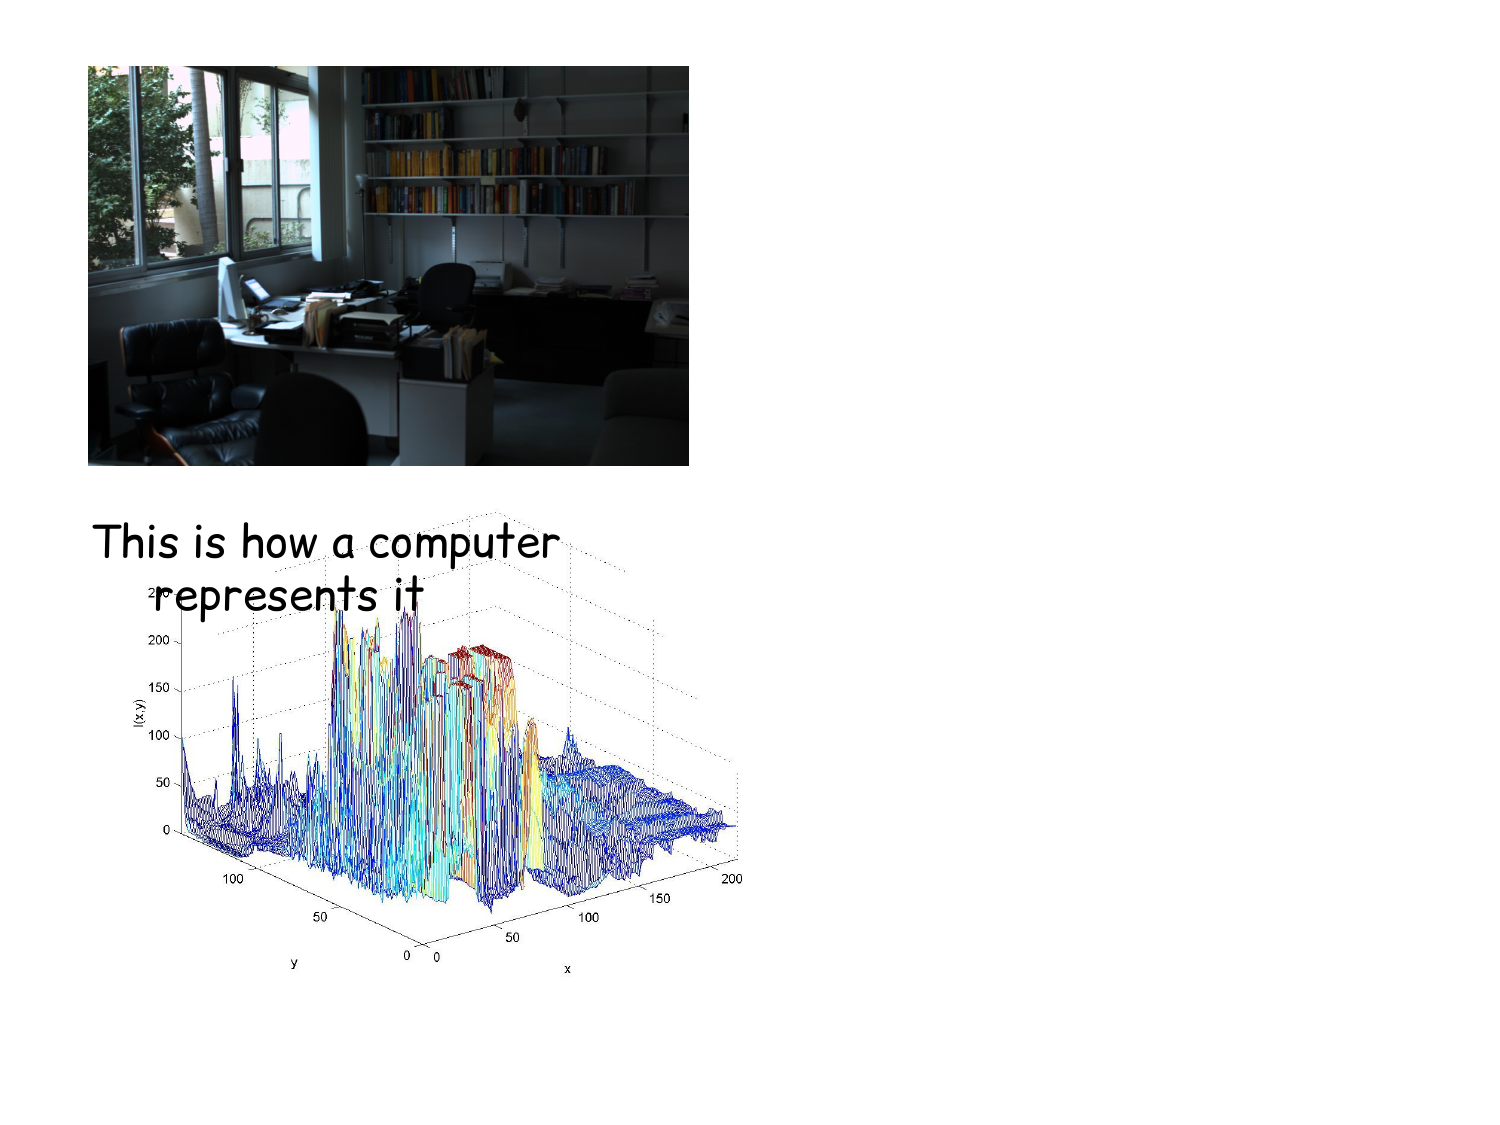

This is how a computer  represents it